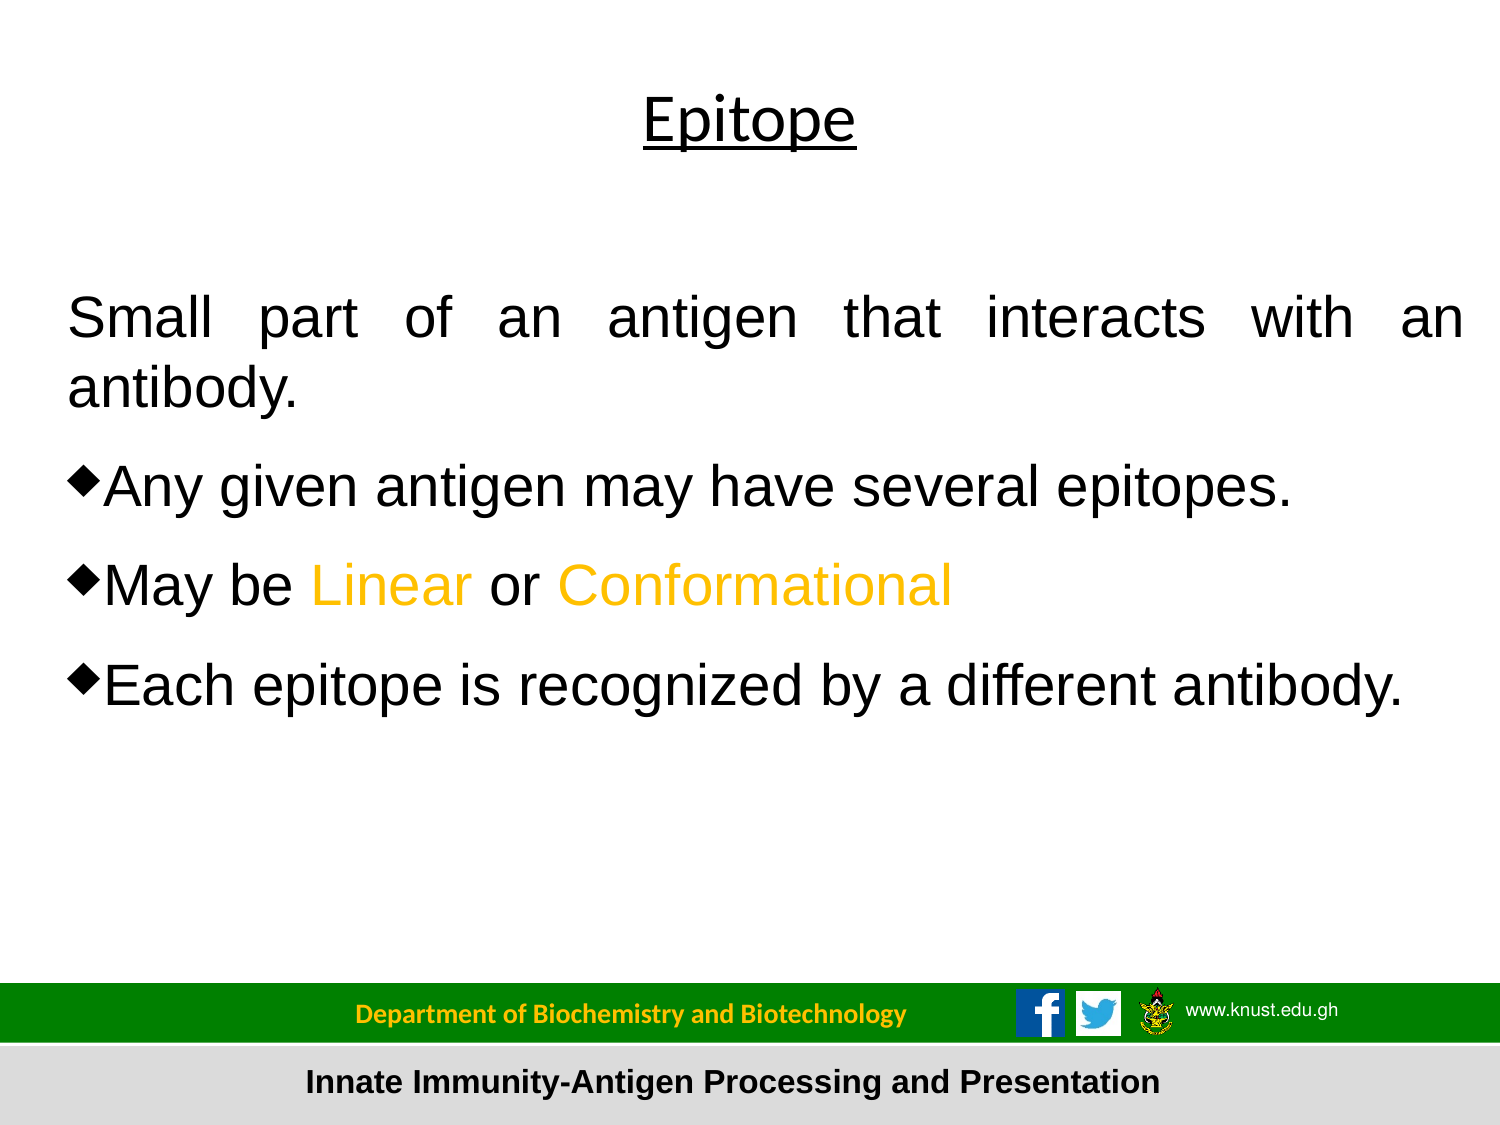

Epitope

Small part of an antigen that interacts with an antibody.
Any given antigen may have several epitopes.
May be Linear or Conformational
Each epitope is recognized by a different antibody.

15
Department of Biochemistry and Biotechnology
Innate Immunity-Antigen Processing and Presentation